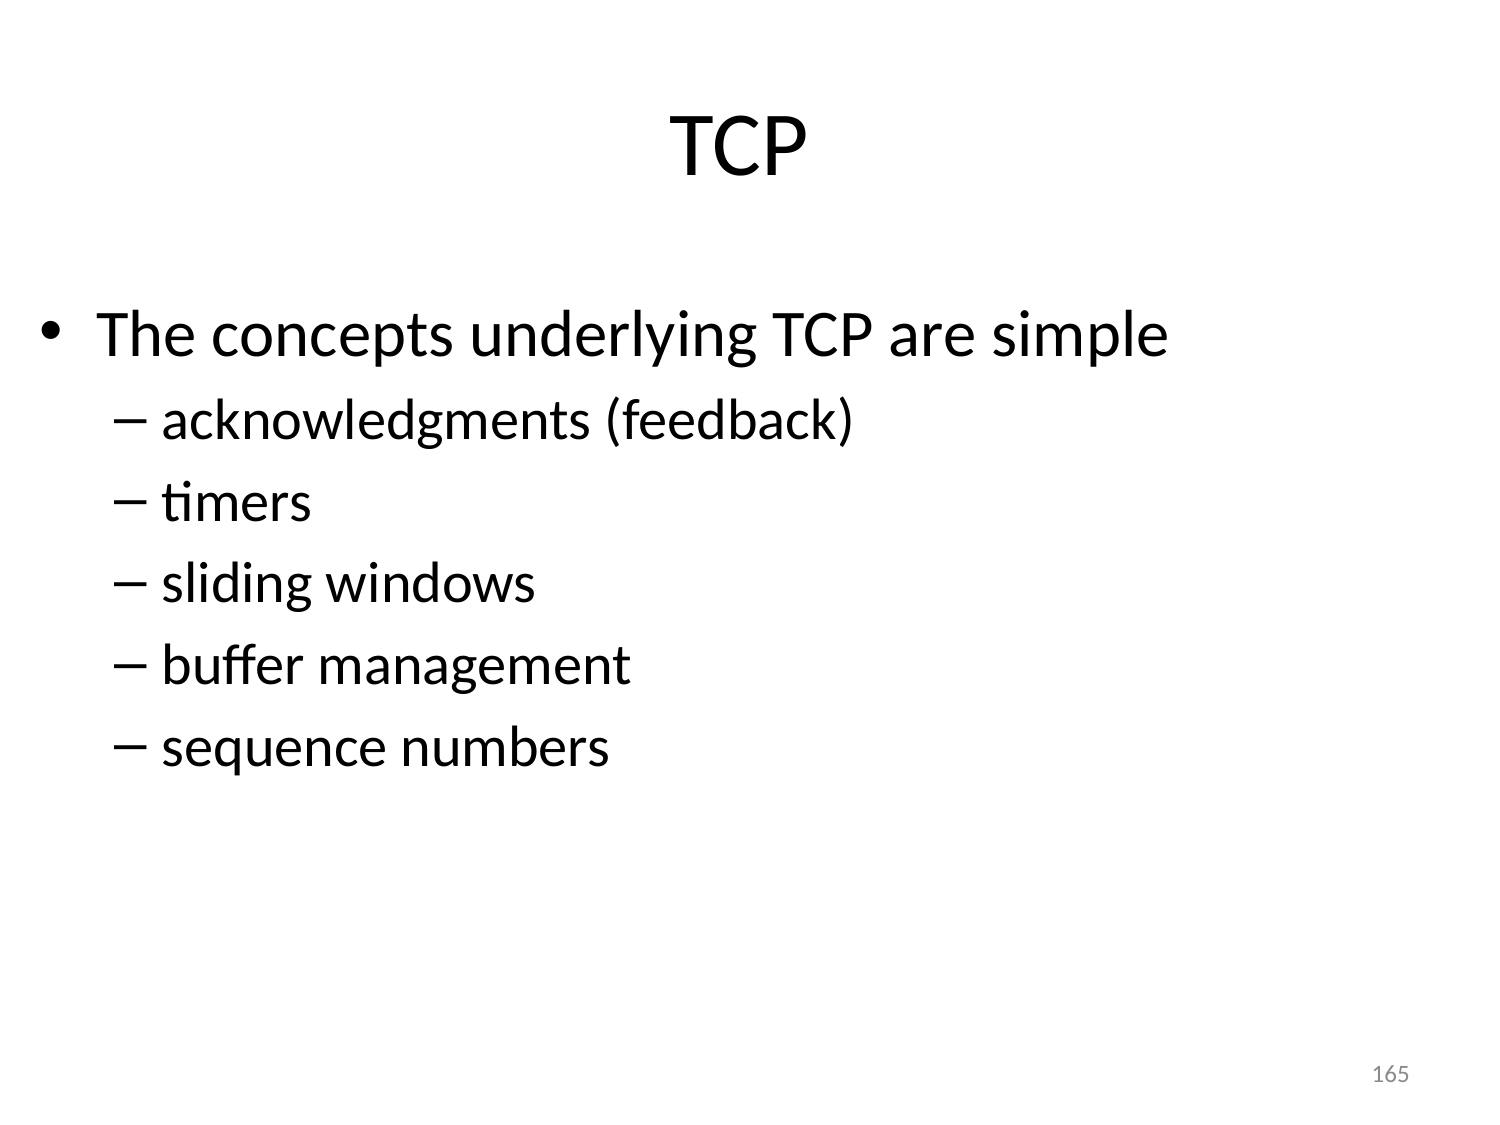

# TCP
The concepts underlying TCP are simple
acknowledgments (feedback)
timers
sliding windows
buffer management
sequence numbers

165